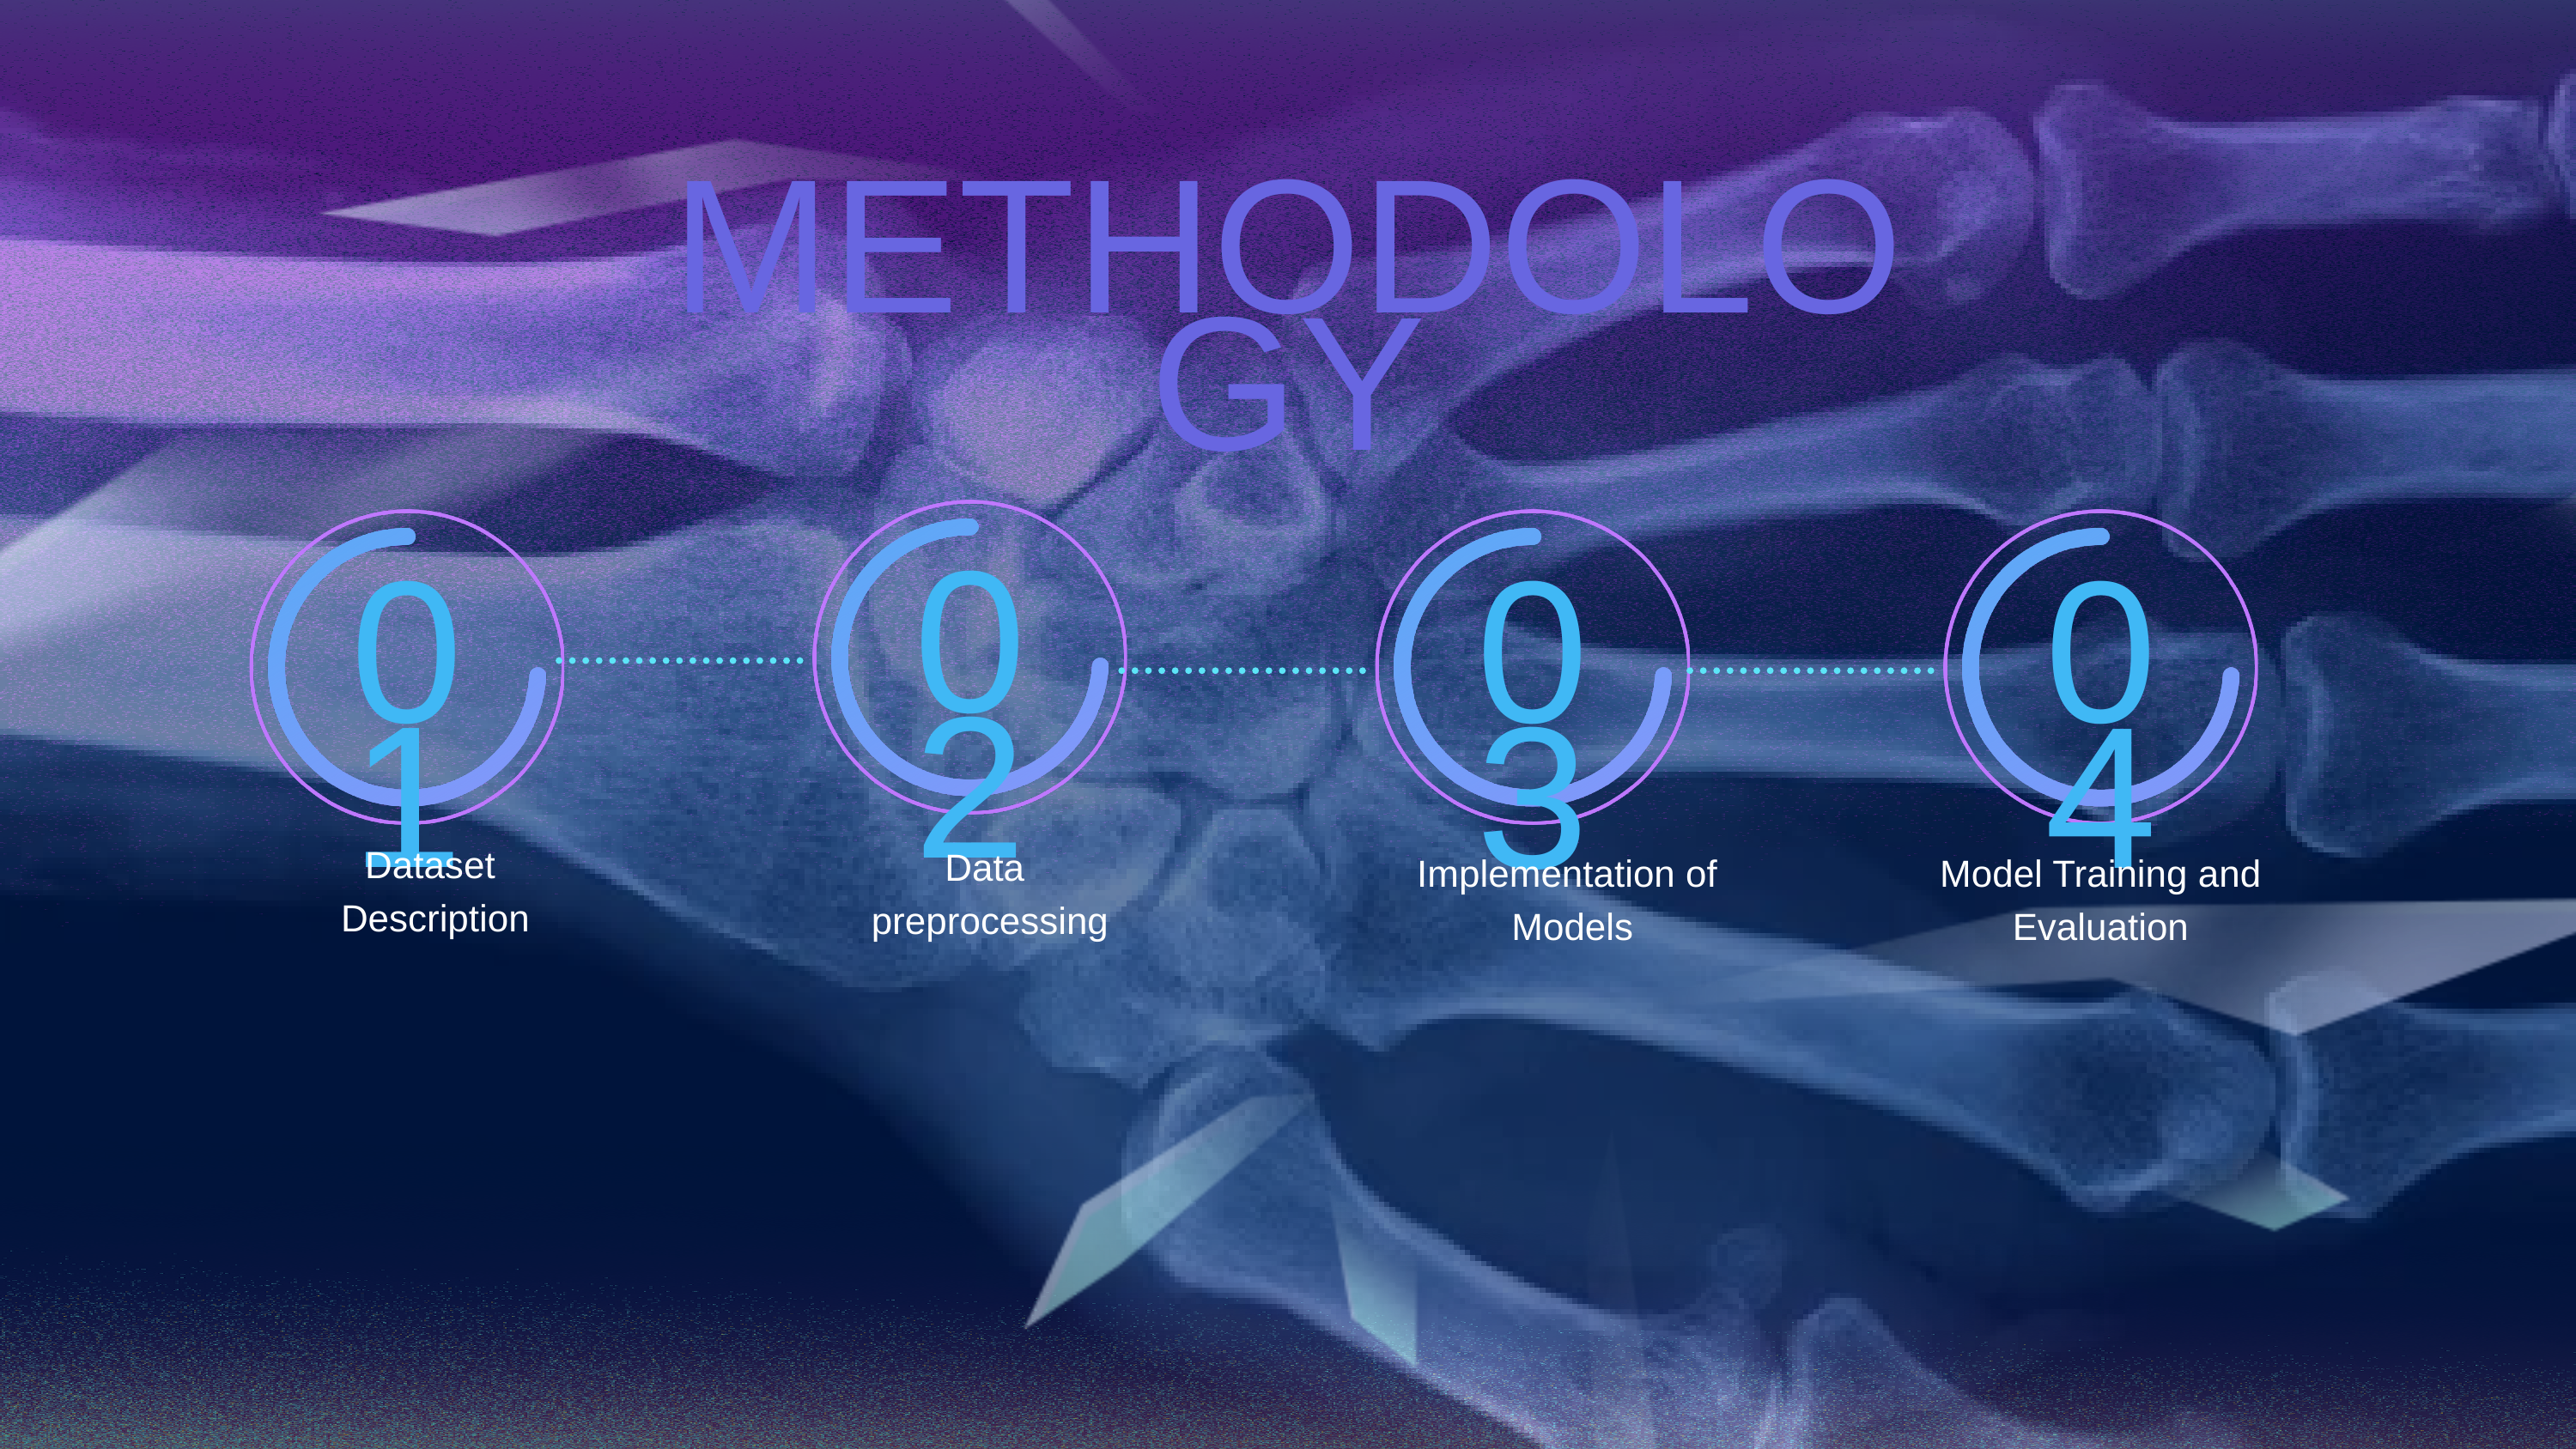

METHODOLOGY

02
01
03
04

Dataset
 Description
Data
preprocessing
Implementation of
Models
Model Training and
Evaluation